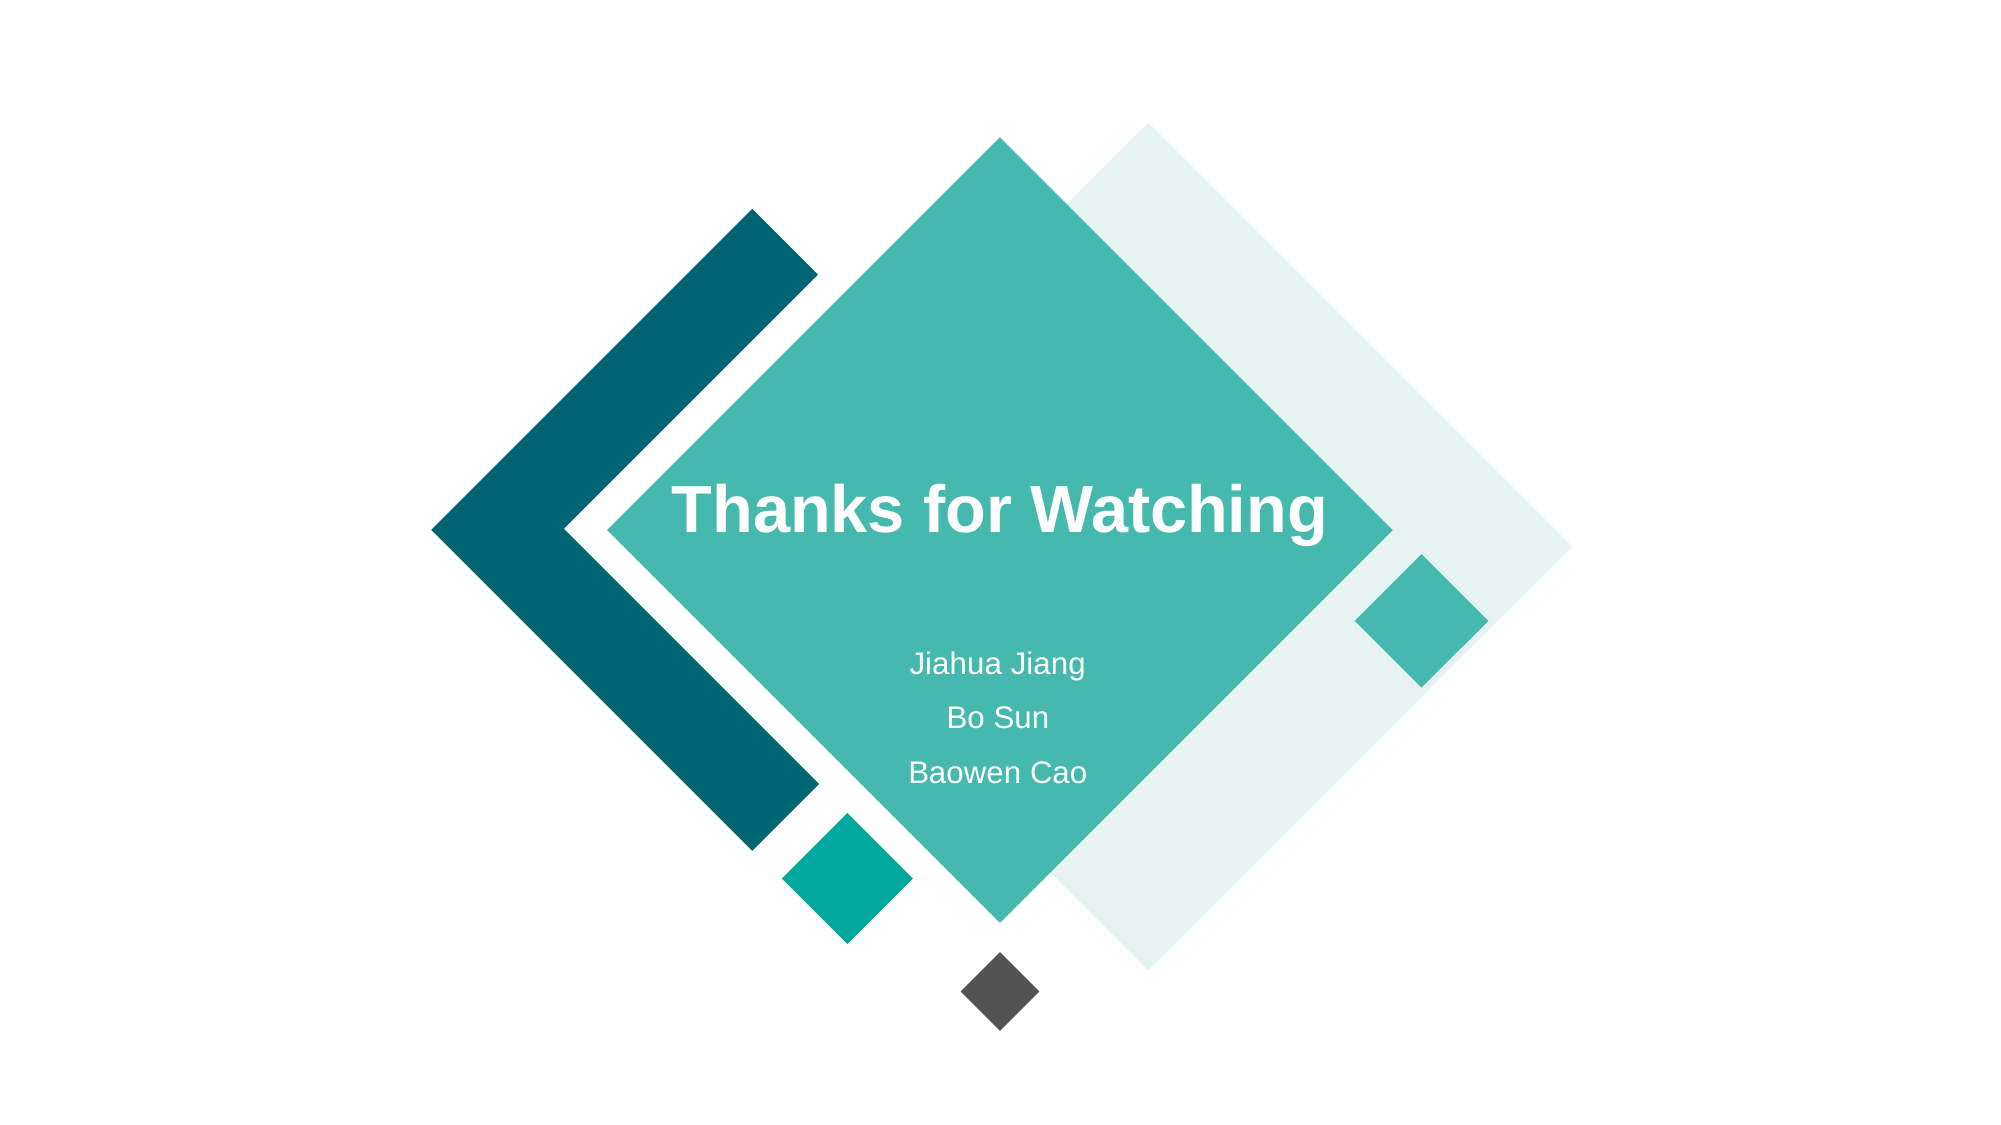

# Thanks for Watching
Jiahua Jiang
Bo Sun
Baowen Cao